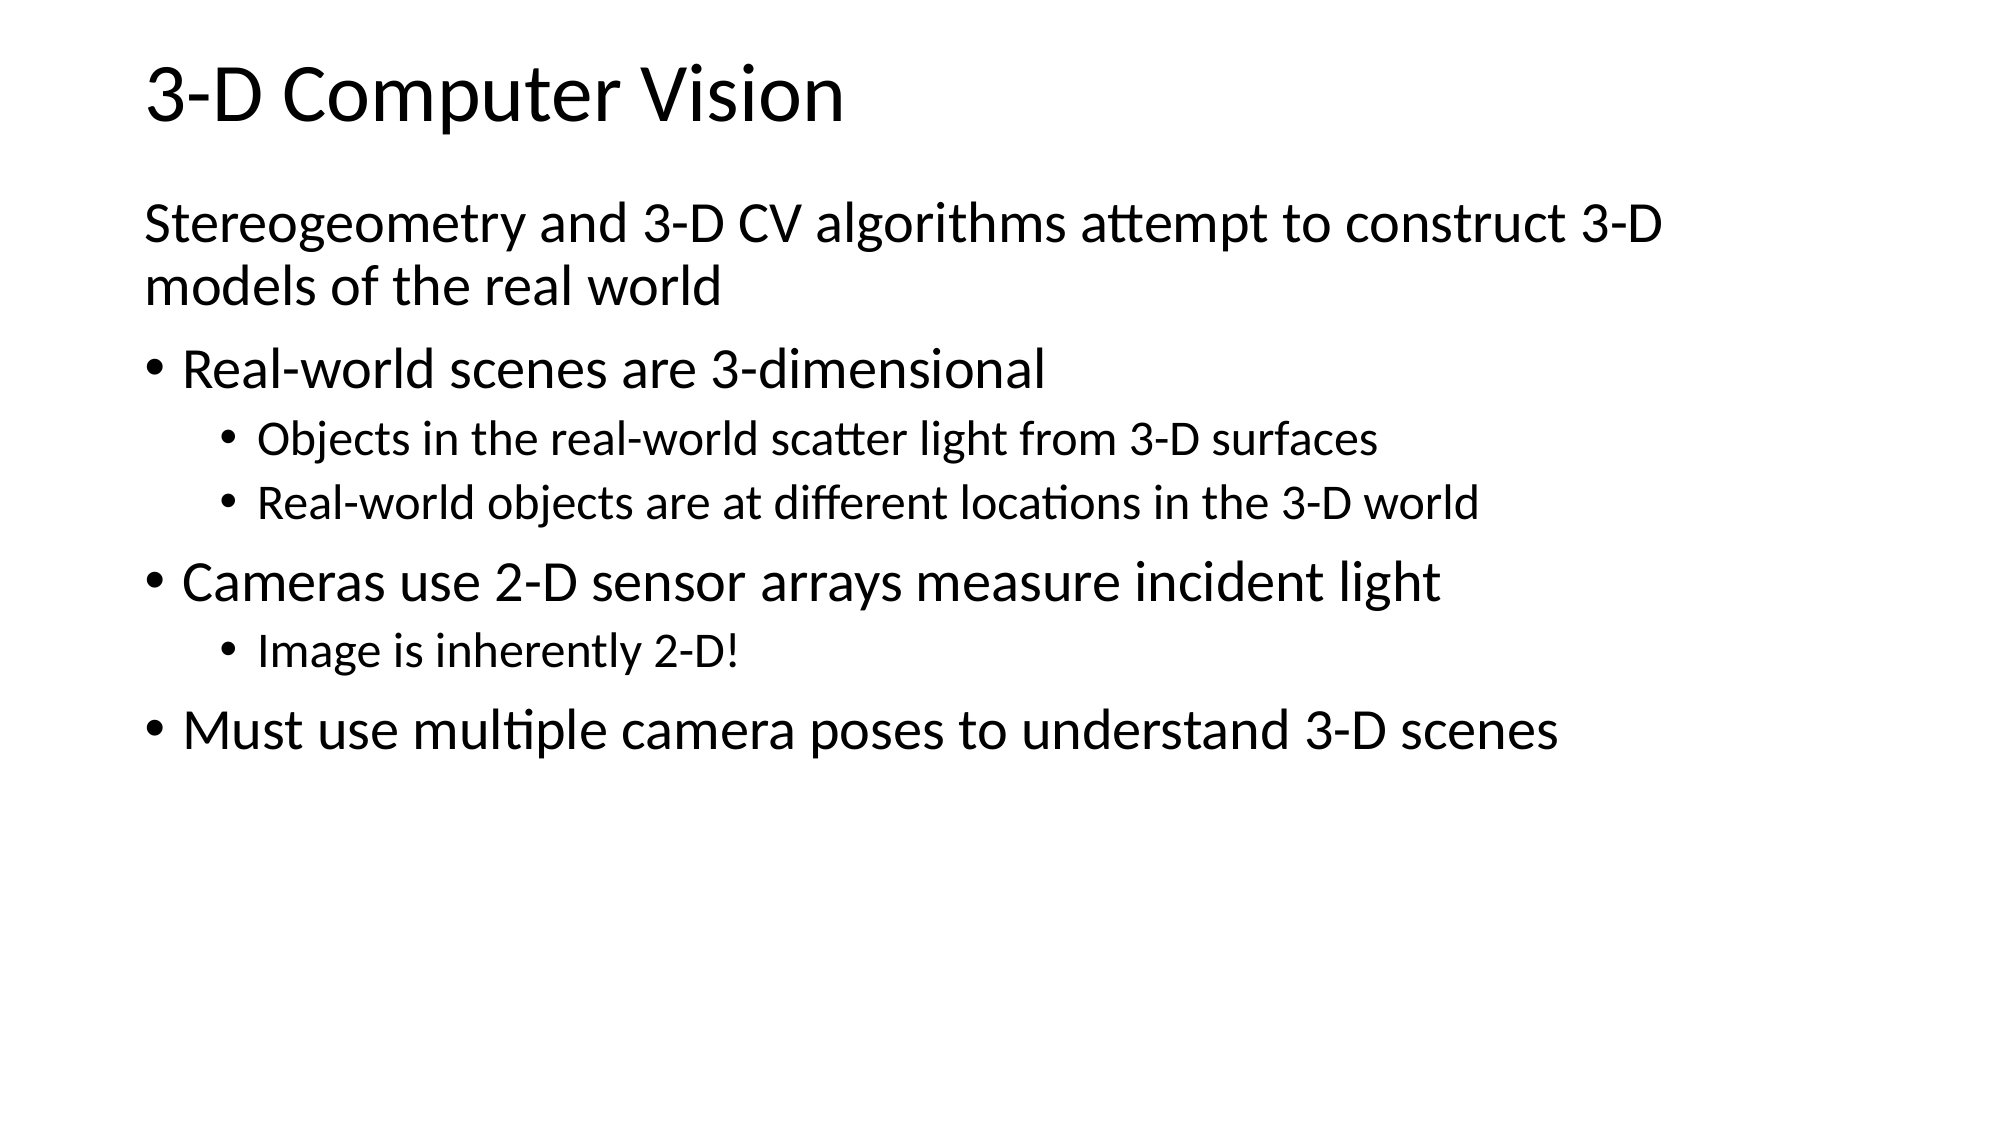

# 3-D Computer Vision
Stereogeometry and 3-D CV algorithms attempt to construct 3-D models of the real world
Real-world scenes are 3-dimensional
Objects in the real-world scatter light from 3-D surfaces
Real-world objects are at different locations in the 3-D world
Cameras use 2-D sensor arrays measure incident light
Image is inherently 2-D!
Must use multiple camera poses to understand 3-D scenes